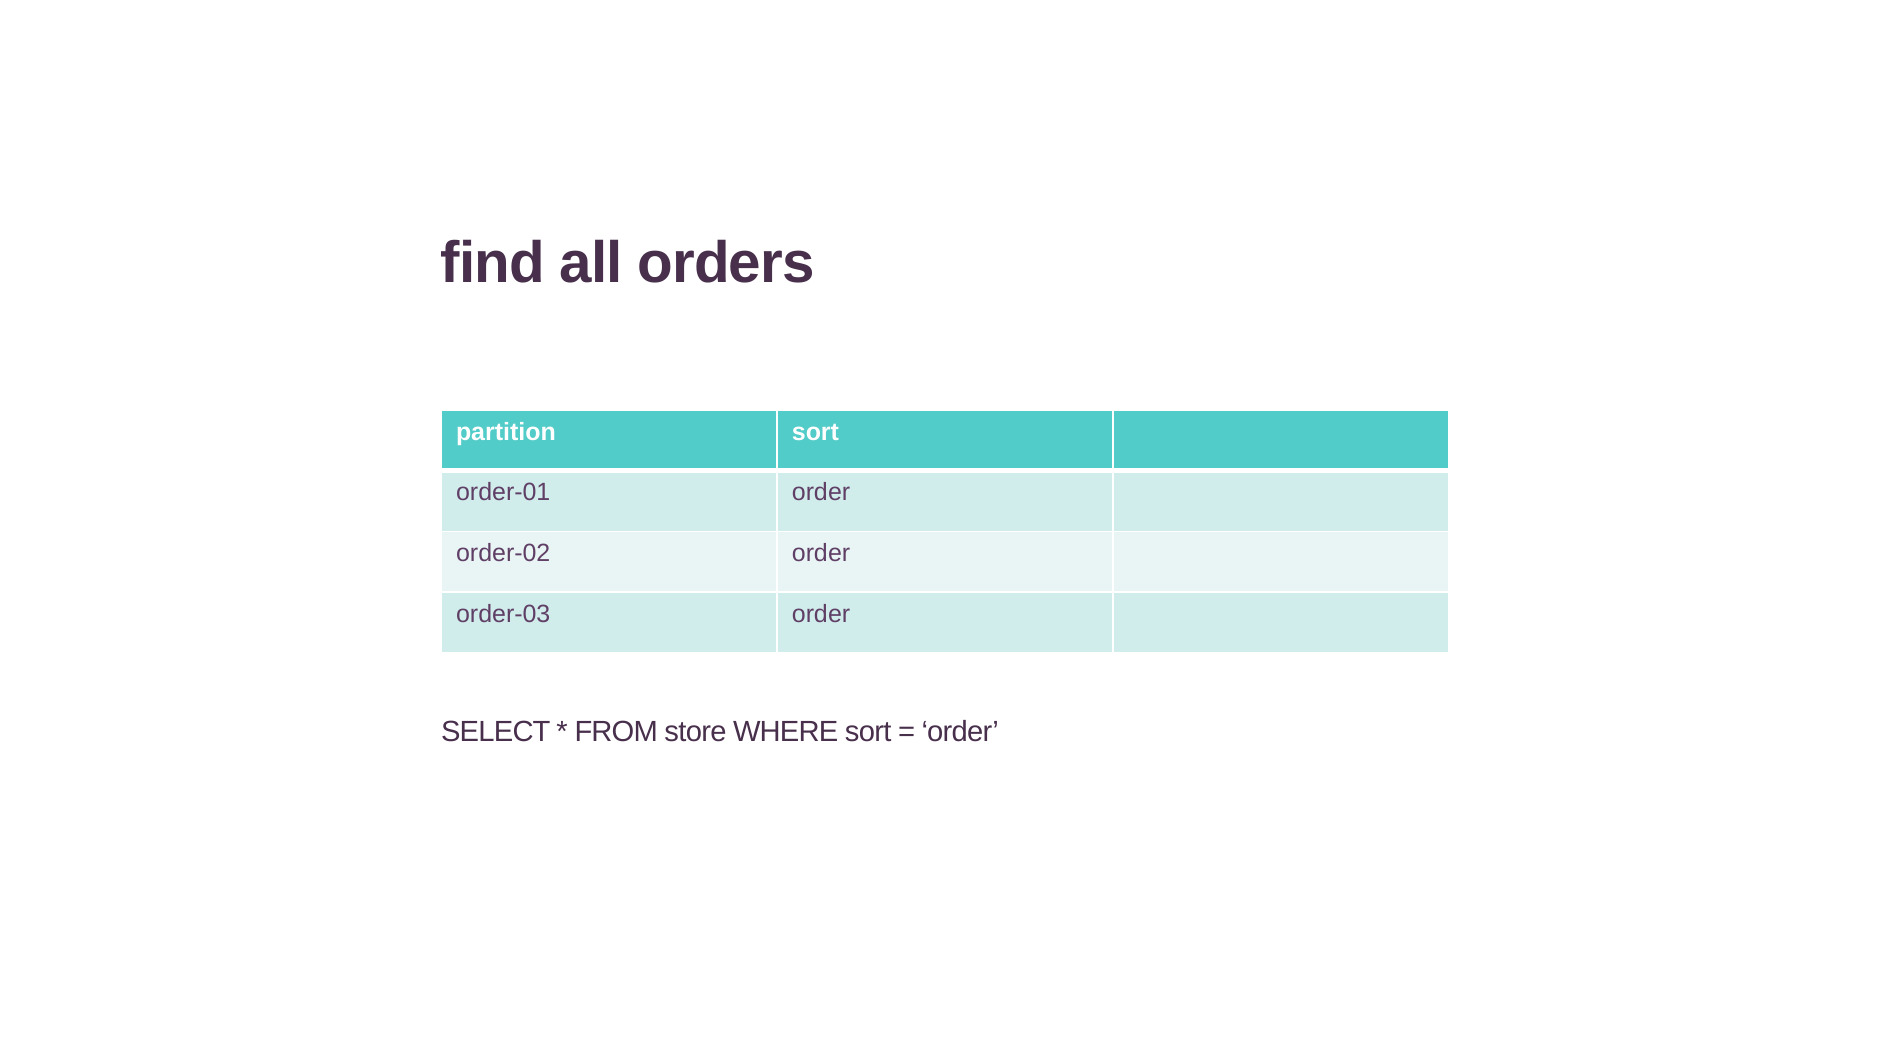

find all orders
| partition | sort |  |
| --- | --- | --- |
| order-01 | order |  |
| order-02 | order |  |
| order-03 | order |  |
SELECT * FROM store WHERE sort = ‘order’